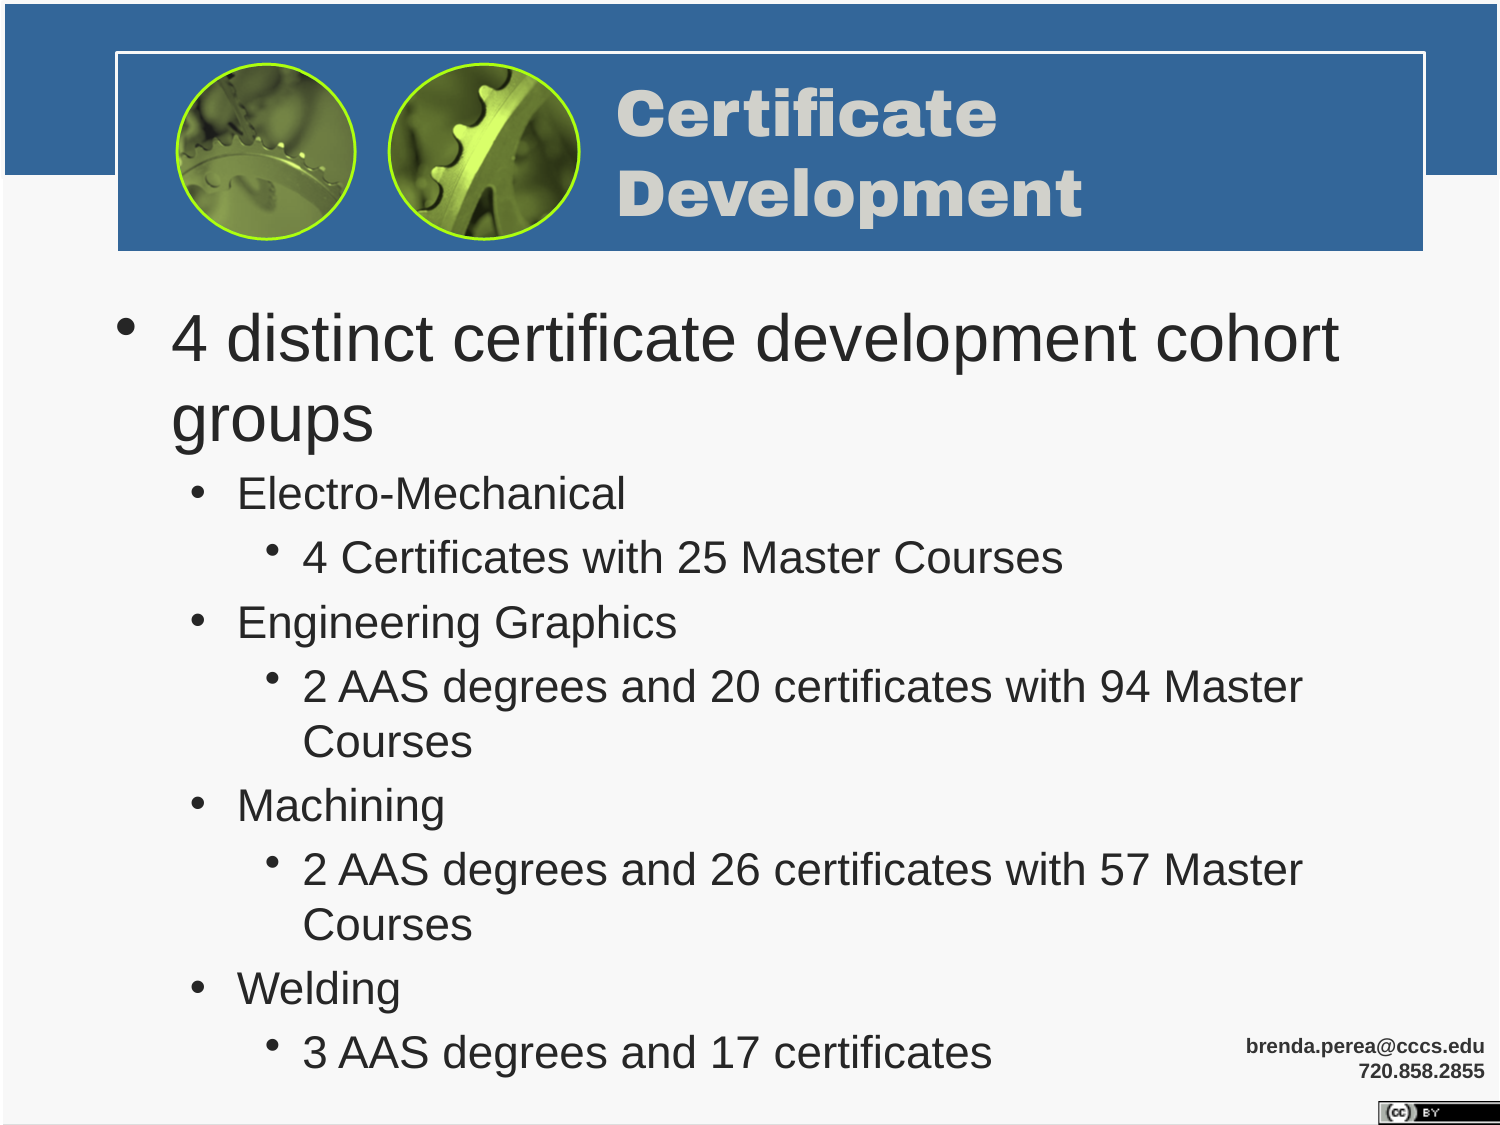

# Certificate Development
4 distinct certificate development cohort groups
Electro-Mechanical
4 Certificates with 25 Master Courses
Engineering Graphics
2 AAS degrees and 20 certificates with 94 Master Courses
Machining
2 AAS degrees and 26 certificates with 57 Master Courses
Welding
3 AAS degrees and 17 certificates
brenda.perea@cccs.edu
720.858.2855